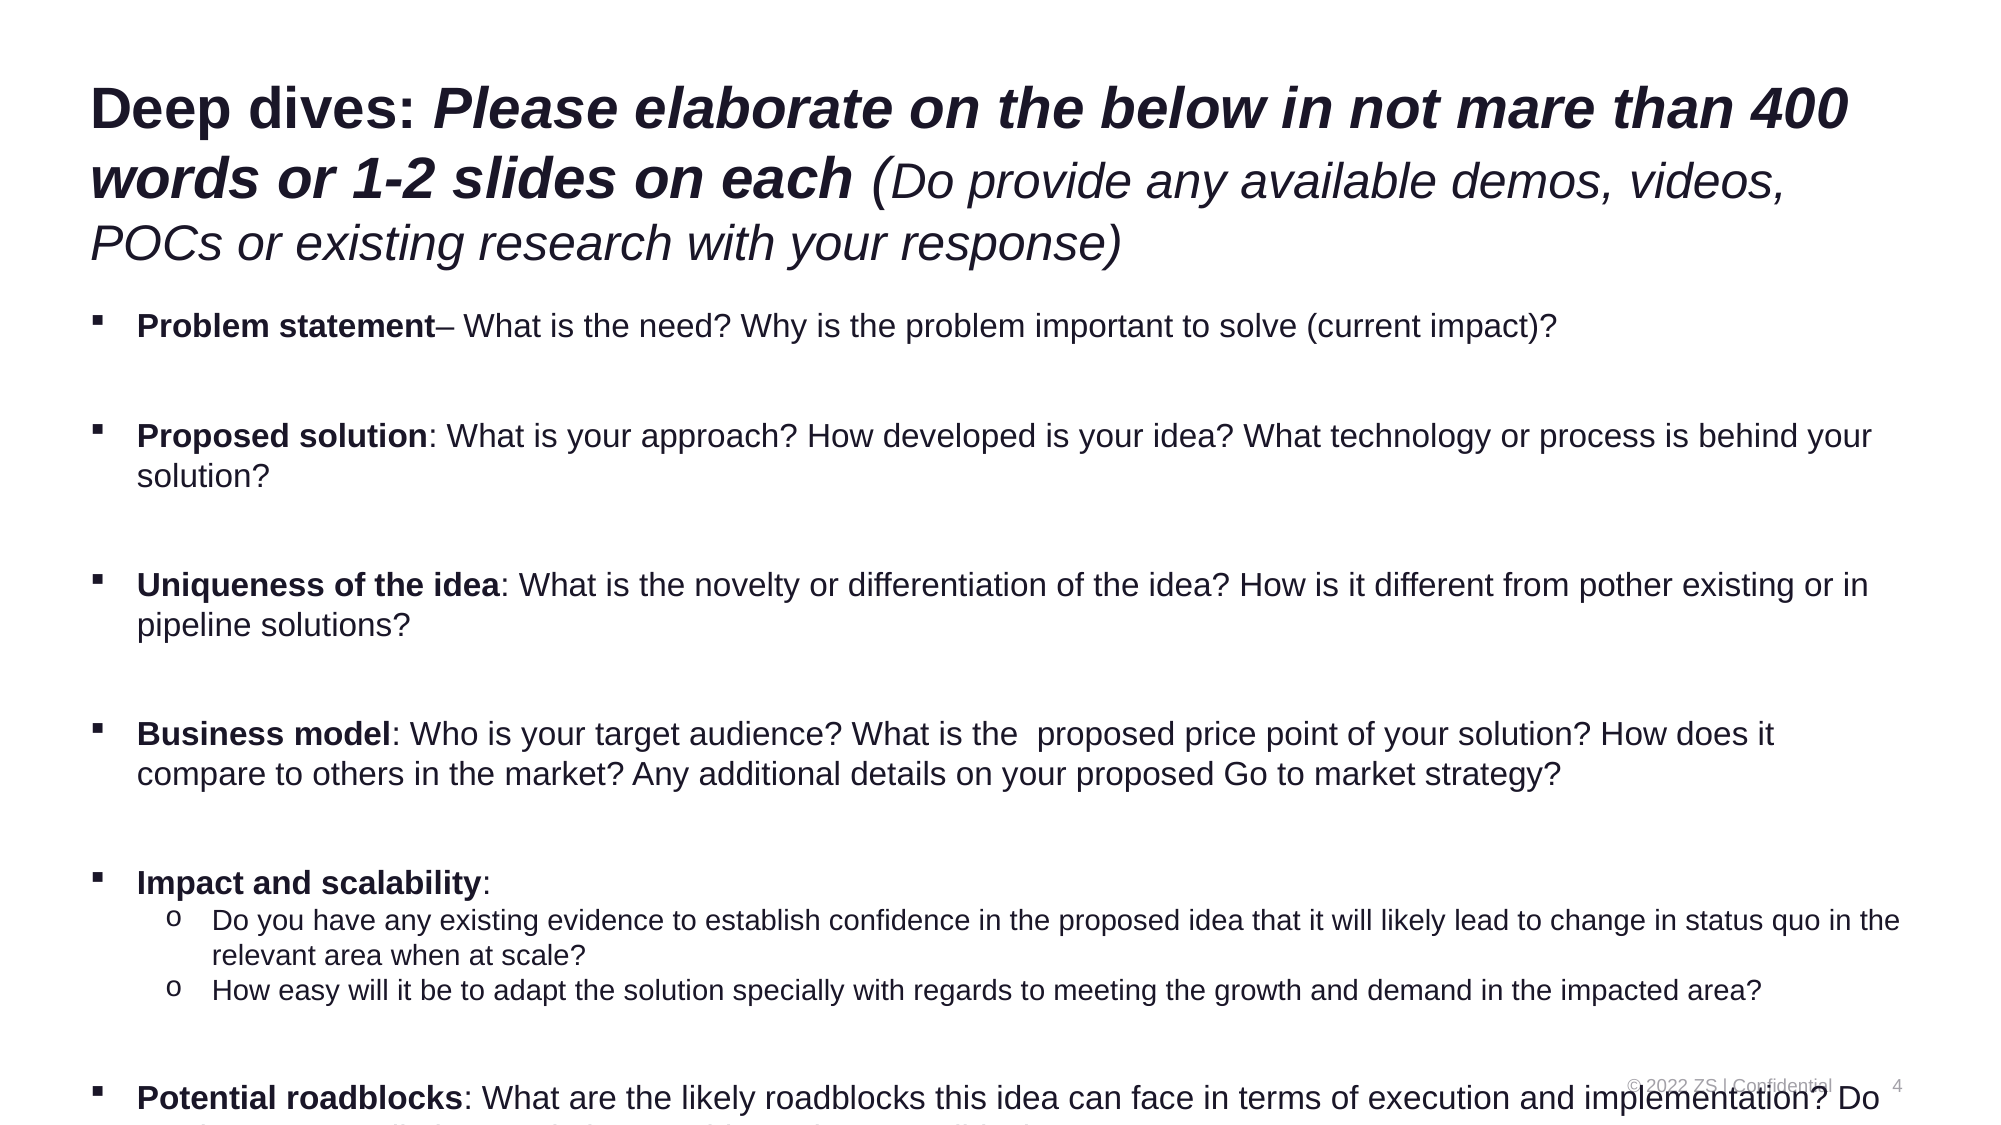

# Deep dives: Please elaborate on the below in not mare than 400 words or 1-2 slides on each (Do provide any available demos, videos, POCs or existing research with your response)
Problem statement– What is the need? Why is the problem important to solve (current impact)?

Proposed solution: What is your approach? How developed is your idea? What technology or process is behind your solution?

Uniqueness of the idea: What is the novelty or differentiation of the idea? How is it different from pother existing or in pipeline solutions?

Business model: Who is your target audience? What is the  proposed price point of your solution? How does it compare to others in the market? Any additional details on your proposed Go to market strategy?

Impact and scalability:
Do you have any existing evidence to establish confidence in the proposed idea that it will likely lead to change in status quo in the relevant area when at scale?
How easy will it be to adapt the solution specially with regards to meeting the growth and demand in the impacted area?

Potential roadblocks: What are the likely roadblocks this idea can face in terms of execution and implementation? Do you have any preliminary solution to address these roadblocks?

Team: Who is the team behind the idea?